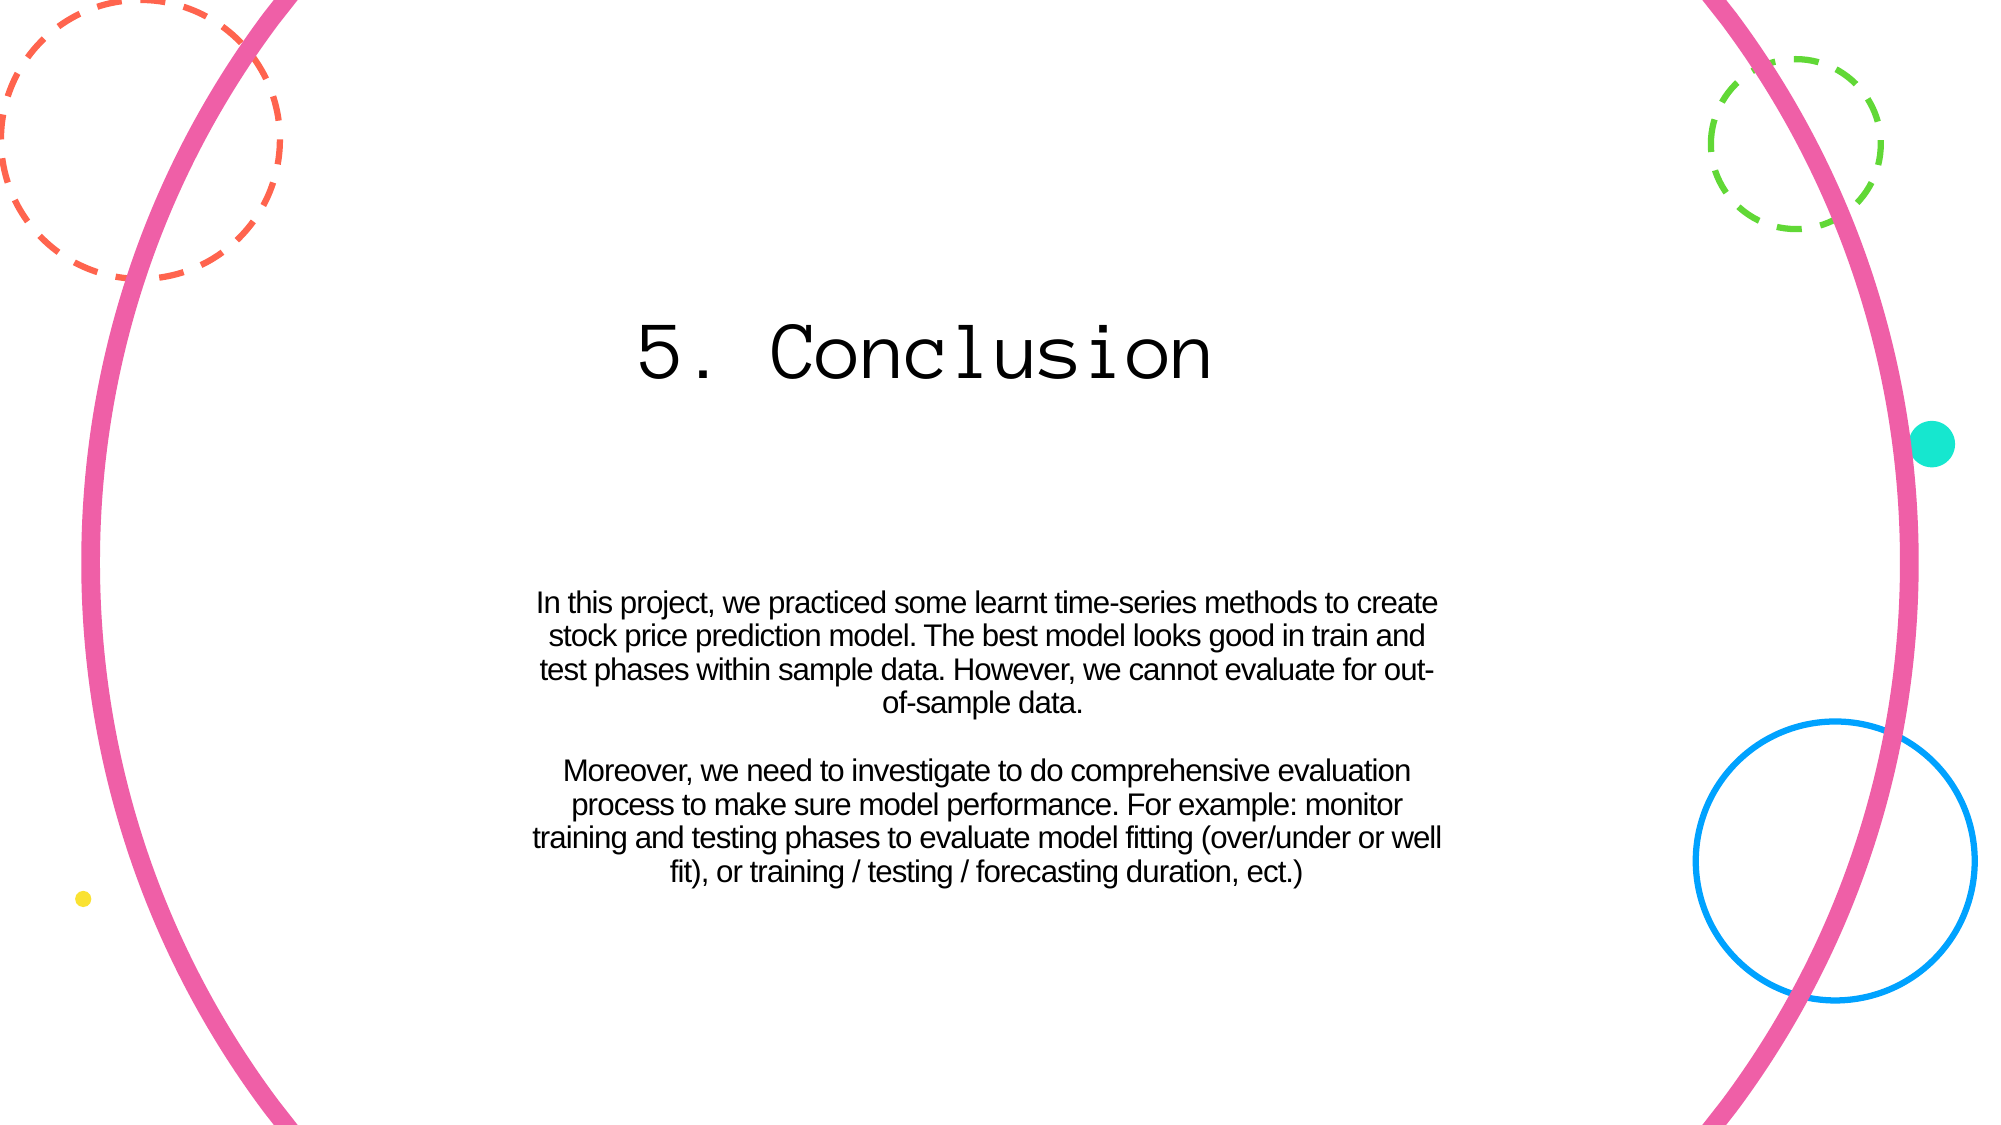

# 5. Conclusion
In this project, we practiced some learnt time-series methods to create stock price prediction model. The best model looks good in train and test phases within sample data. However, we cannot evaluate for out-of-sample data.

Moreover, we need to investigate to do comprehensive evaluation process to make sure model performance. For example: monitor training and testing phases to evaluate model fitting (over/under or well fit), or training / testing / forecasting duration, ect.)